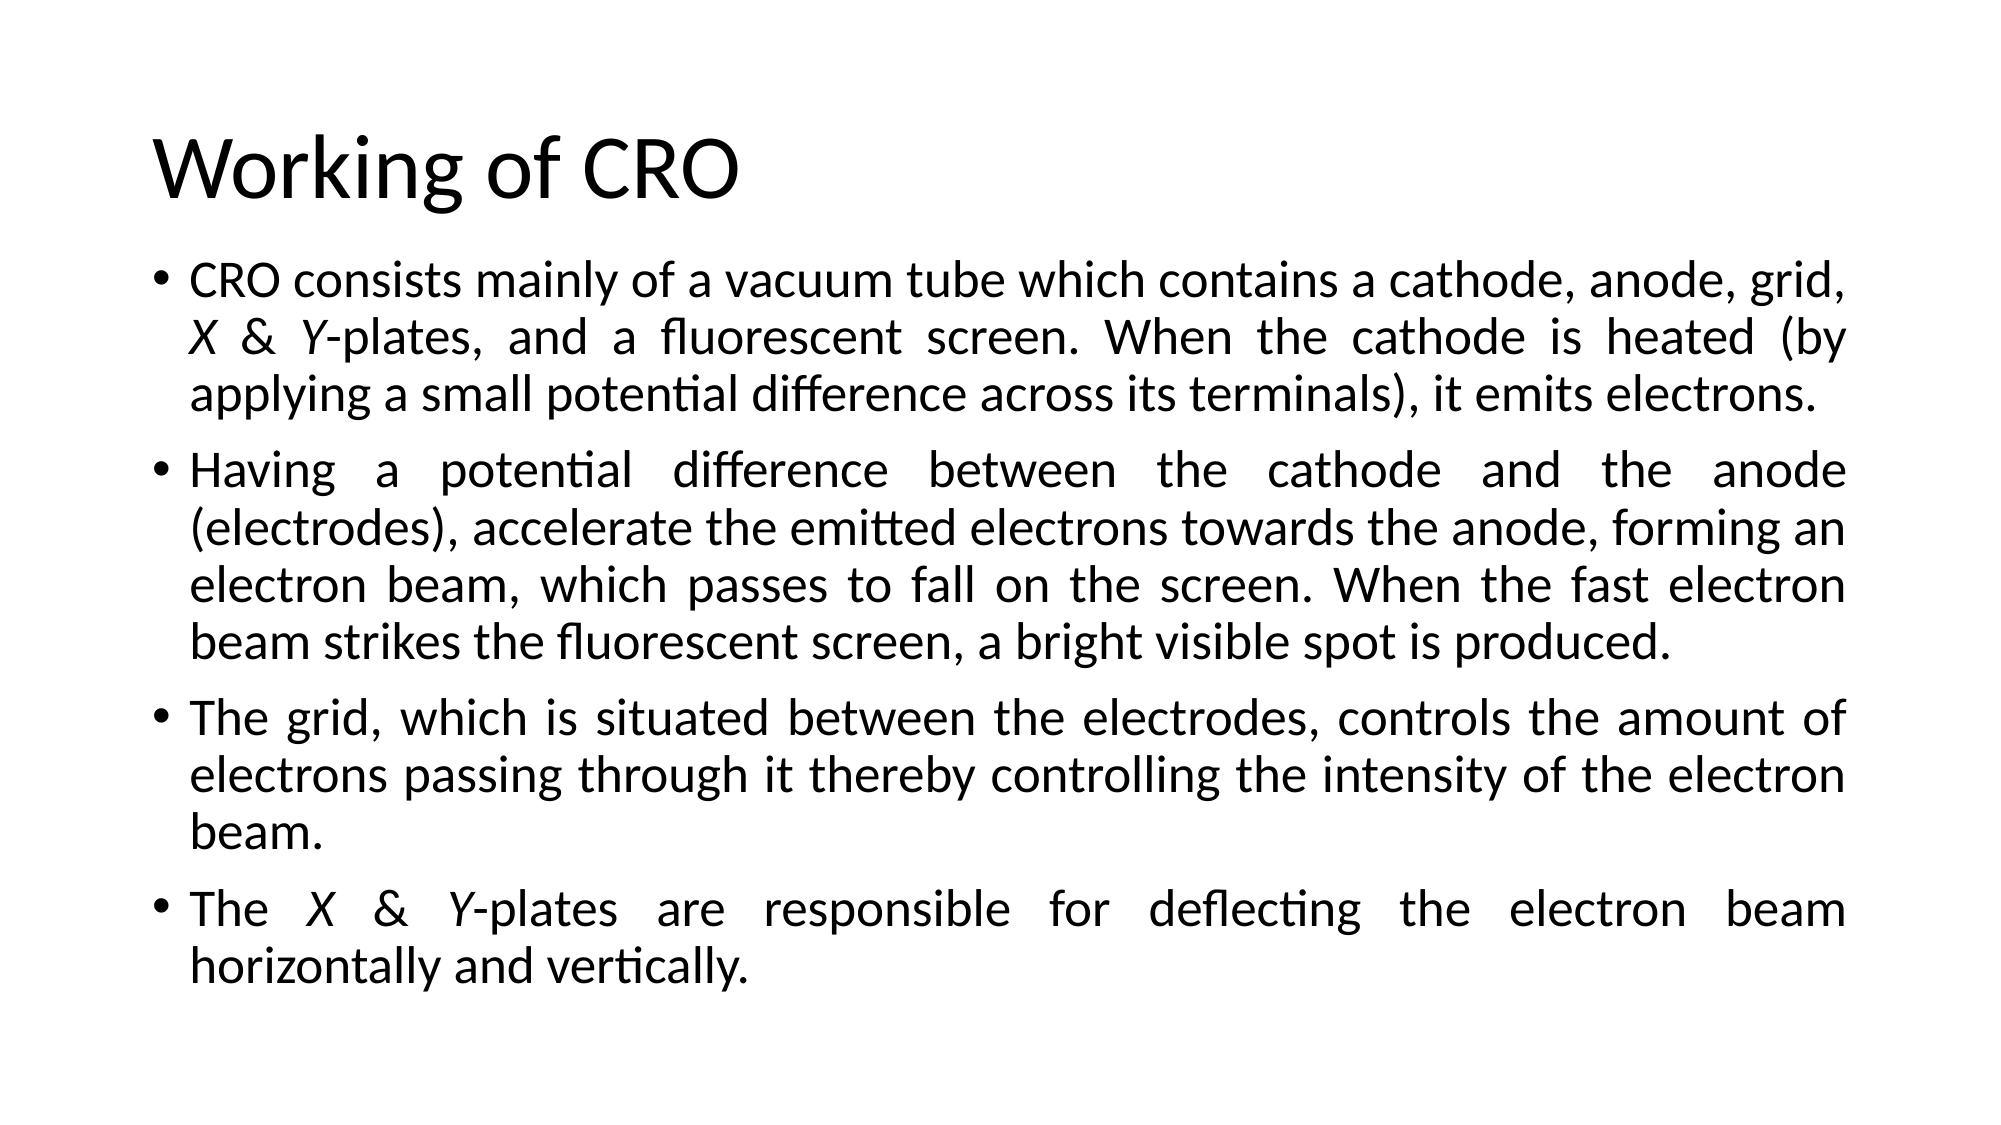

# Working of CRO
CRO consists mainly of a vacuum tube which contains a cathode, anode, grid, X & Y-plates, and a fluorescent screen. When the cathode is heated (by applying a small potential difference across its terminals), it emits electrons.
Having a potential difference between the cathode and the anode (electrodes), accelerate the emitted electrons towards the anode, forming an electron beam, which passes to fall on the screen. When the fast electron beam strikes the fluorescent screen, a bright visible spot is produced.
The grid, which is situated between the electrodes, controls the amount of electrons passing through it thereby controlling the intensity of the electron beam.
The X & Y-plates are responsible for deflecting the electron beam horizontally and vertically.